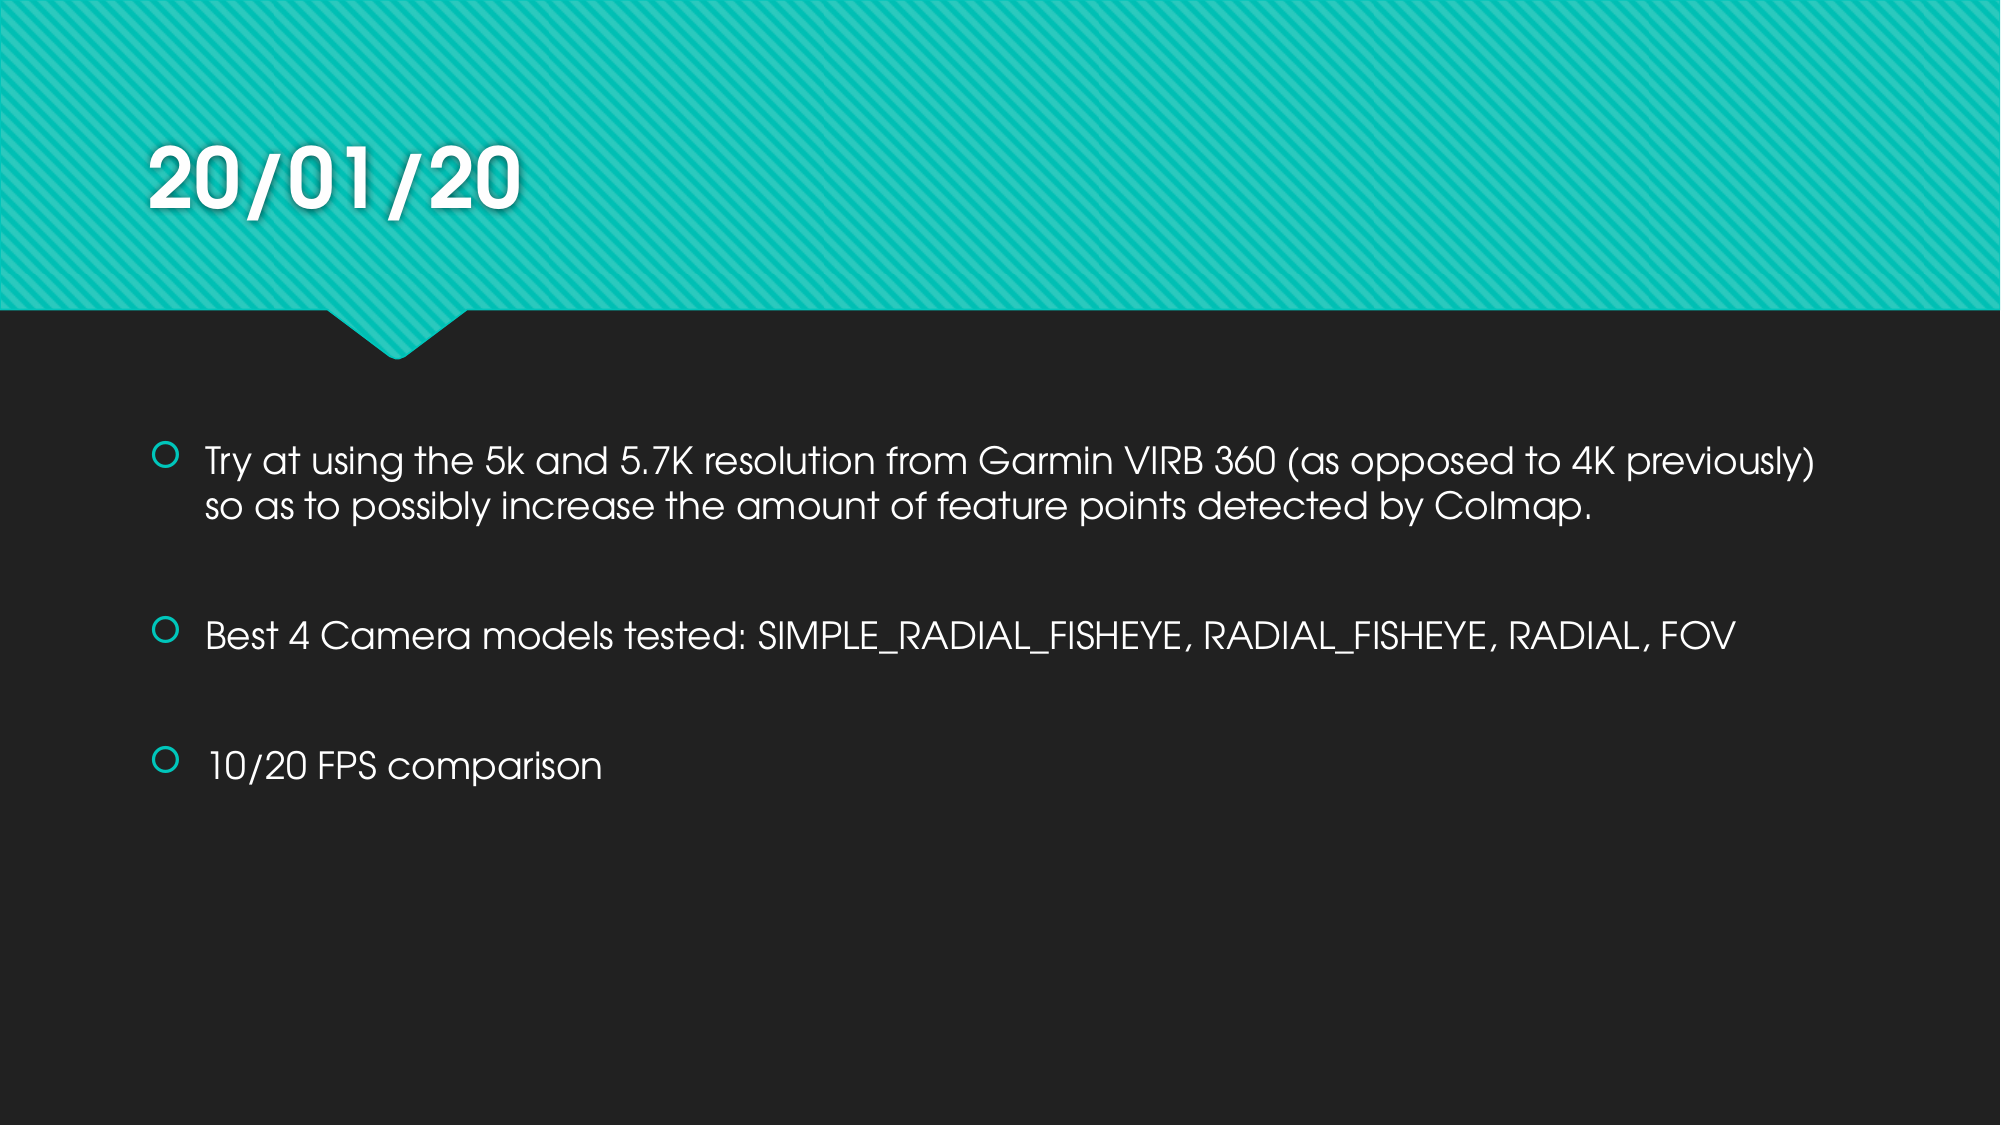

# 20/01/20

Try at using the 5k and 5.7K resolution from Garmin VIRB 360 (as opposed to 4K previously) so as to possibly increase the amount of feature points detected by Colmap.

Best 4 Camera models tested: SIMPLE_RADIAL_FISHEYE, RADIAL_FISHEYE, RADIAL, FOV

10/20 FPS comparison